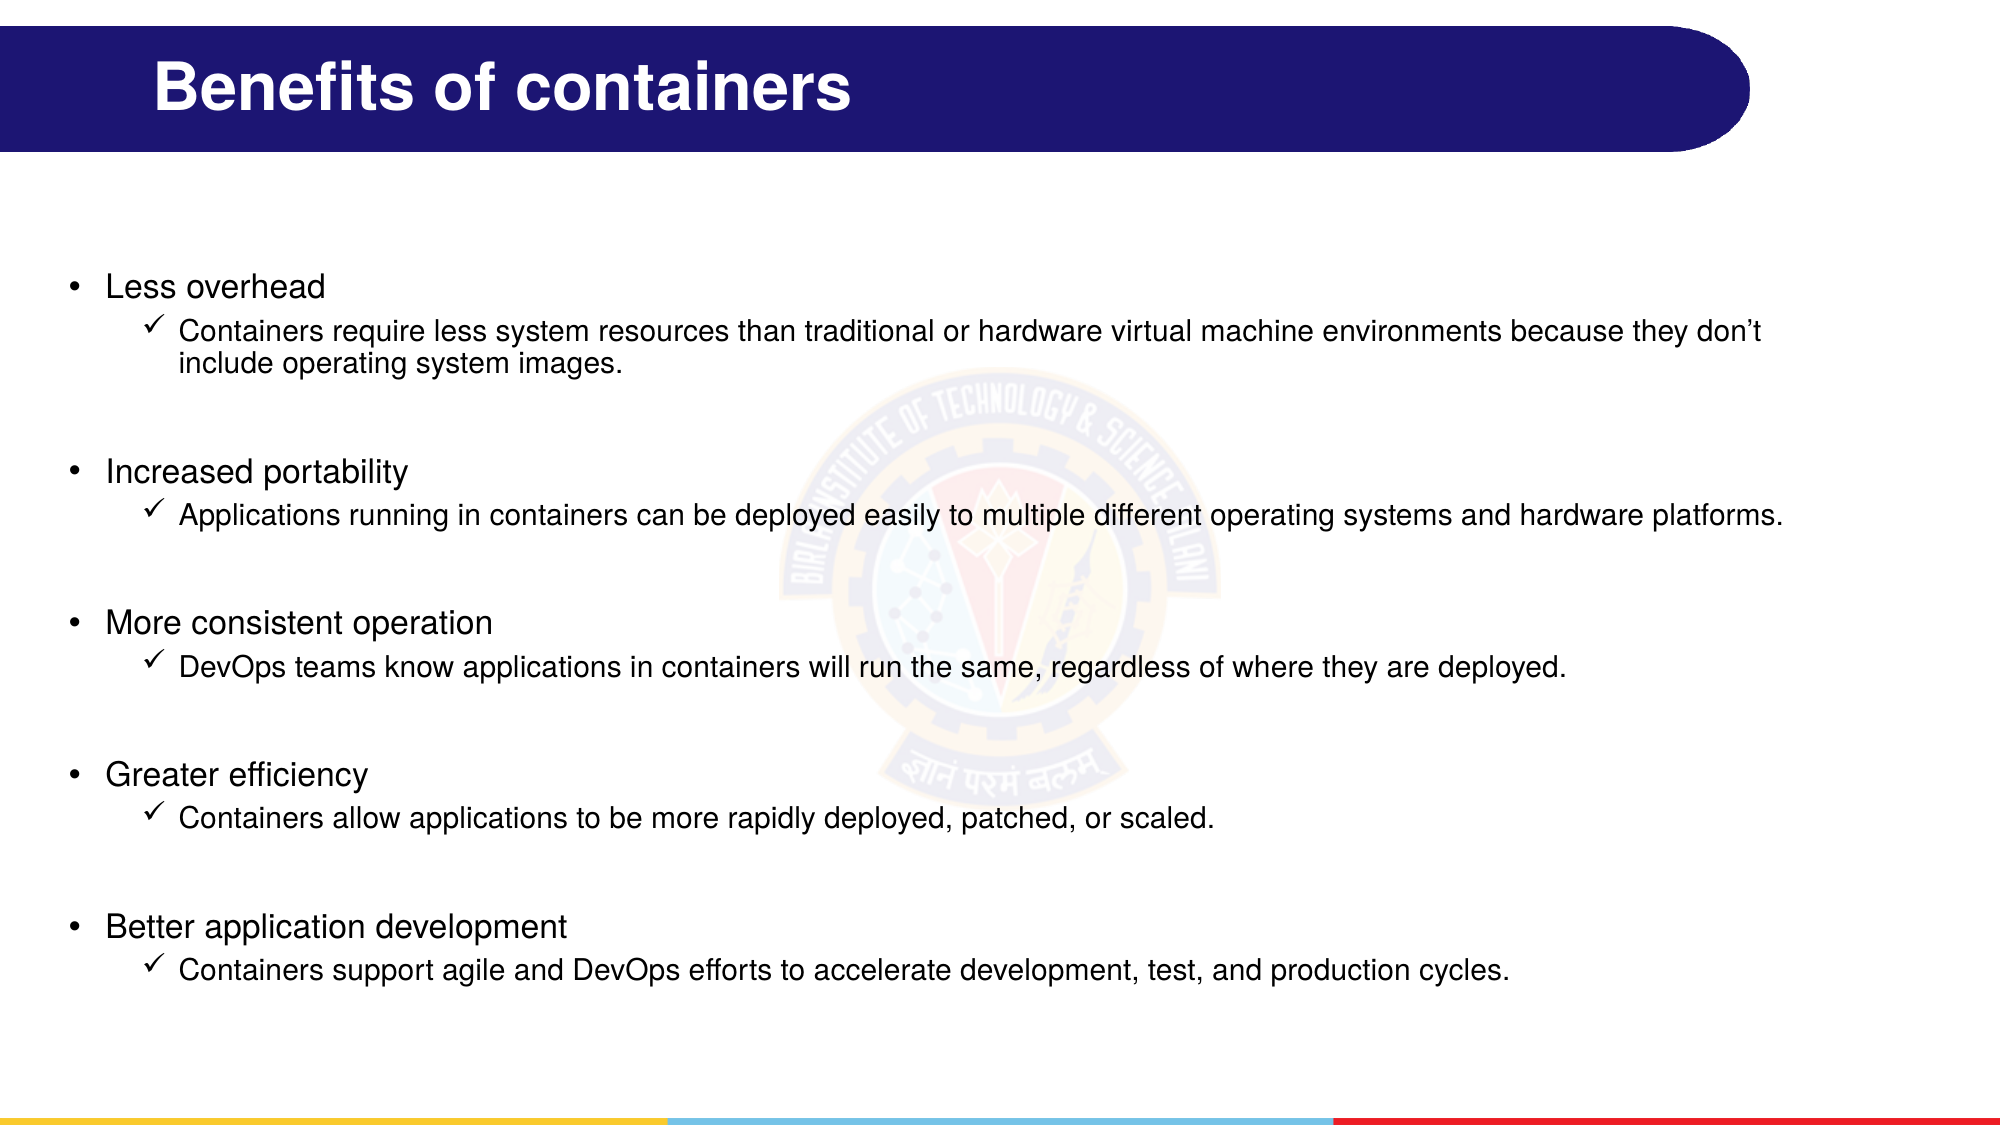

# Benefits of containers

Less overhead
Containers require less system resources than traditional or hardware virtual machine environments because they don’t include operating system images.

Increased portability
Applications running in containers can be deployed easily to multiple different operating systems and hardware platforms.

More consistent operation
DevOps teams know applications in containers will run the same, regardless of where they are deployed.

Greater efficiency
Containers allow applications to be more rapidly deployed, patched, or scaled.

Better application development
Containers support agile and DevOps efforts to accelerate development, test, and production cycles.